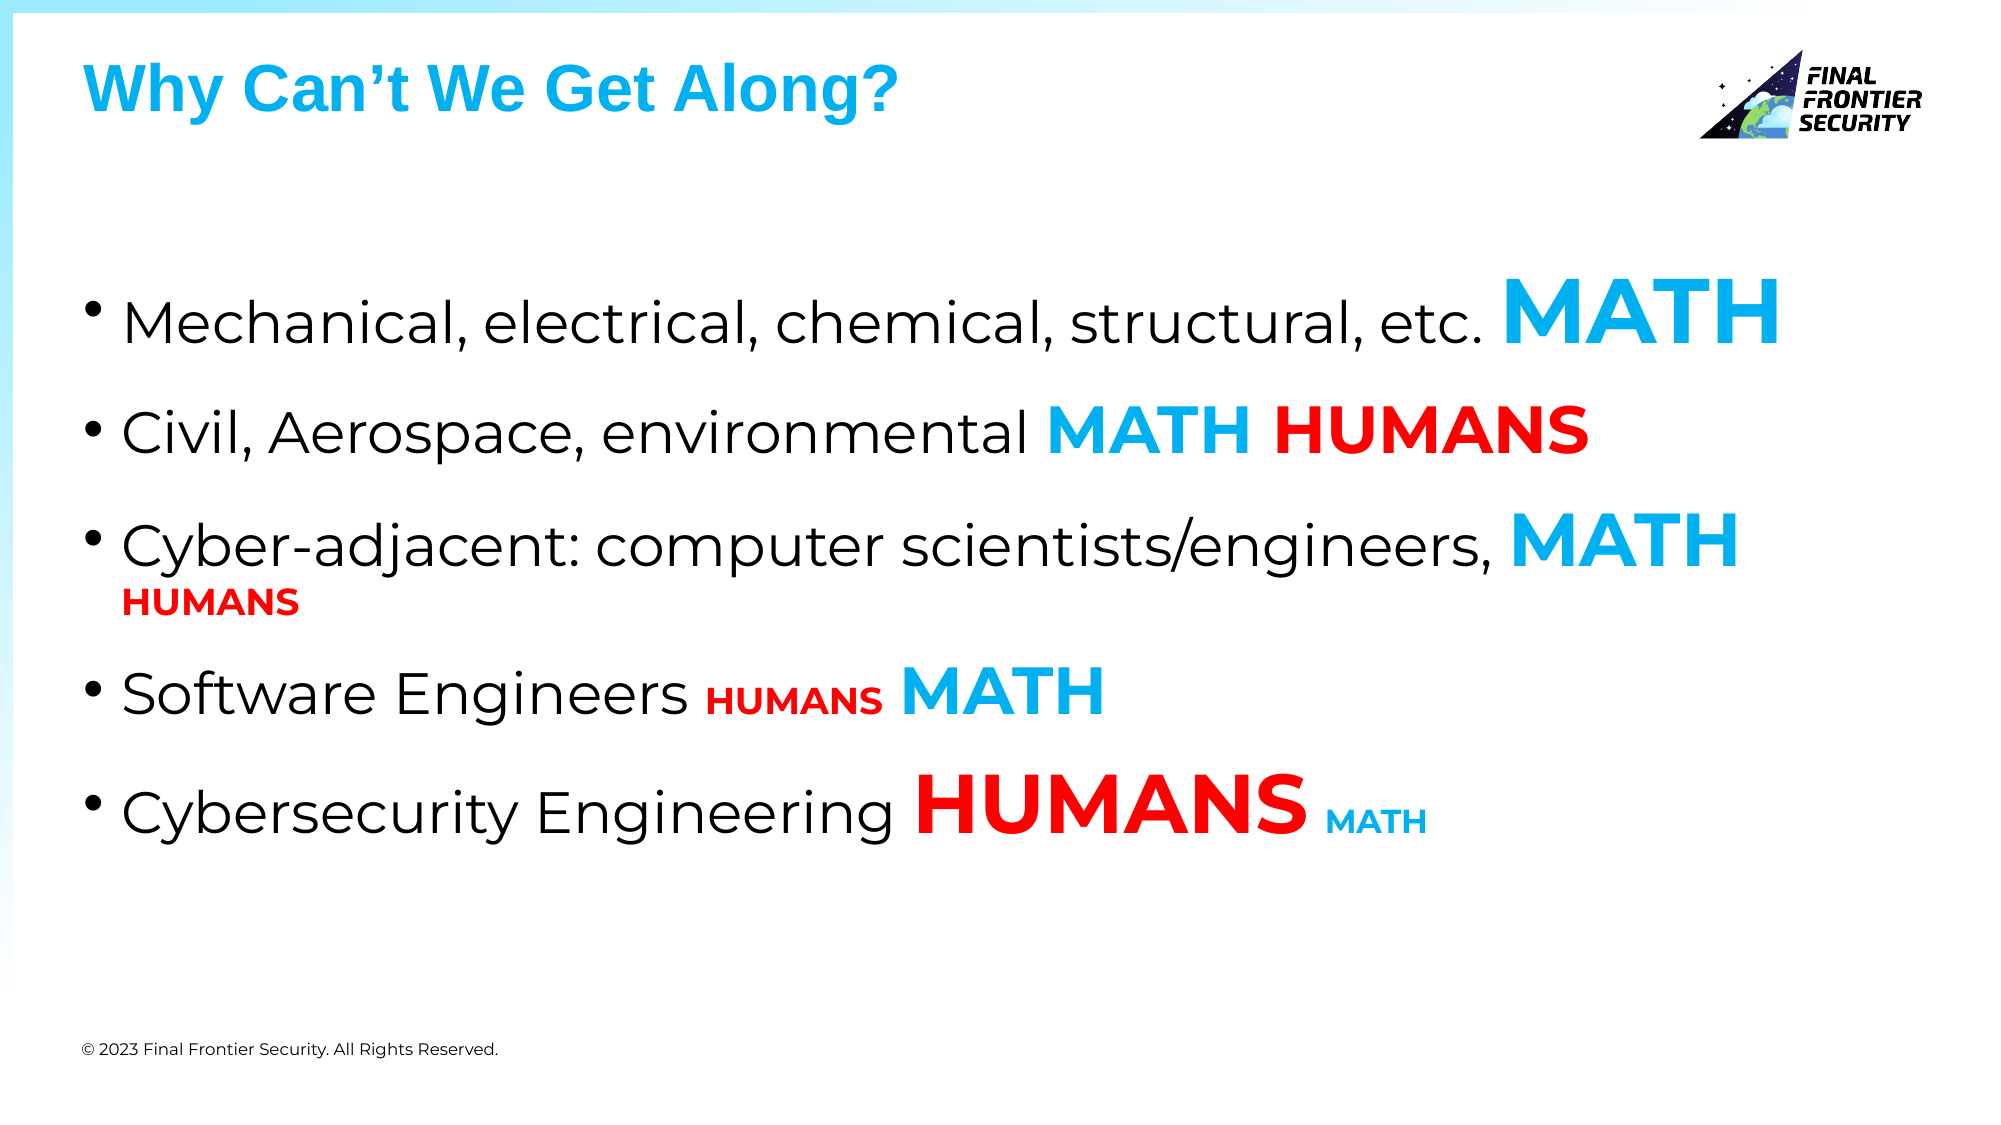

# Why Can’t We Get Along?
Mechanical, electrical, chemical, structural, etc. MATH
Civil, Aerospace, environmental MATH HUMANS
Cyber-adjacent: computer scientists/engineers, MATH HUMANS
Software Engineers HUMANS MATH
Cybersecurity Engineering HUMANS MATH